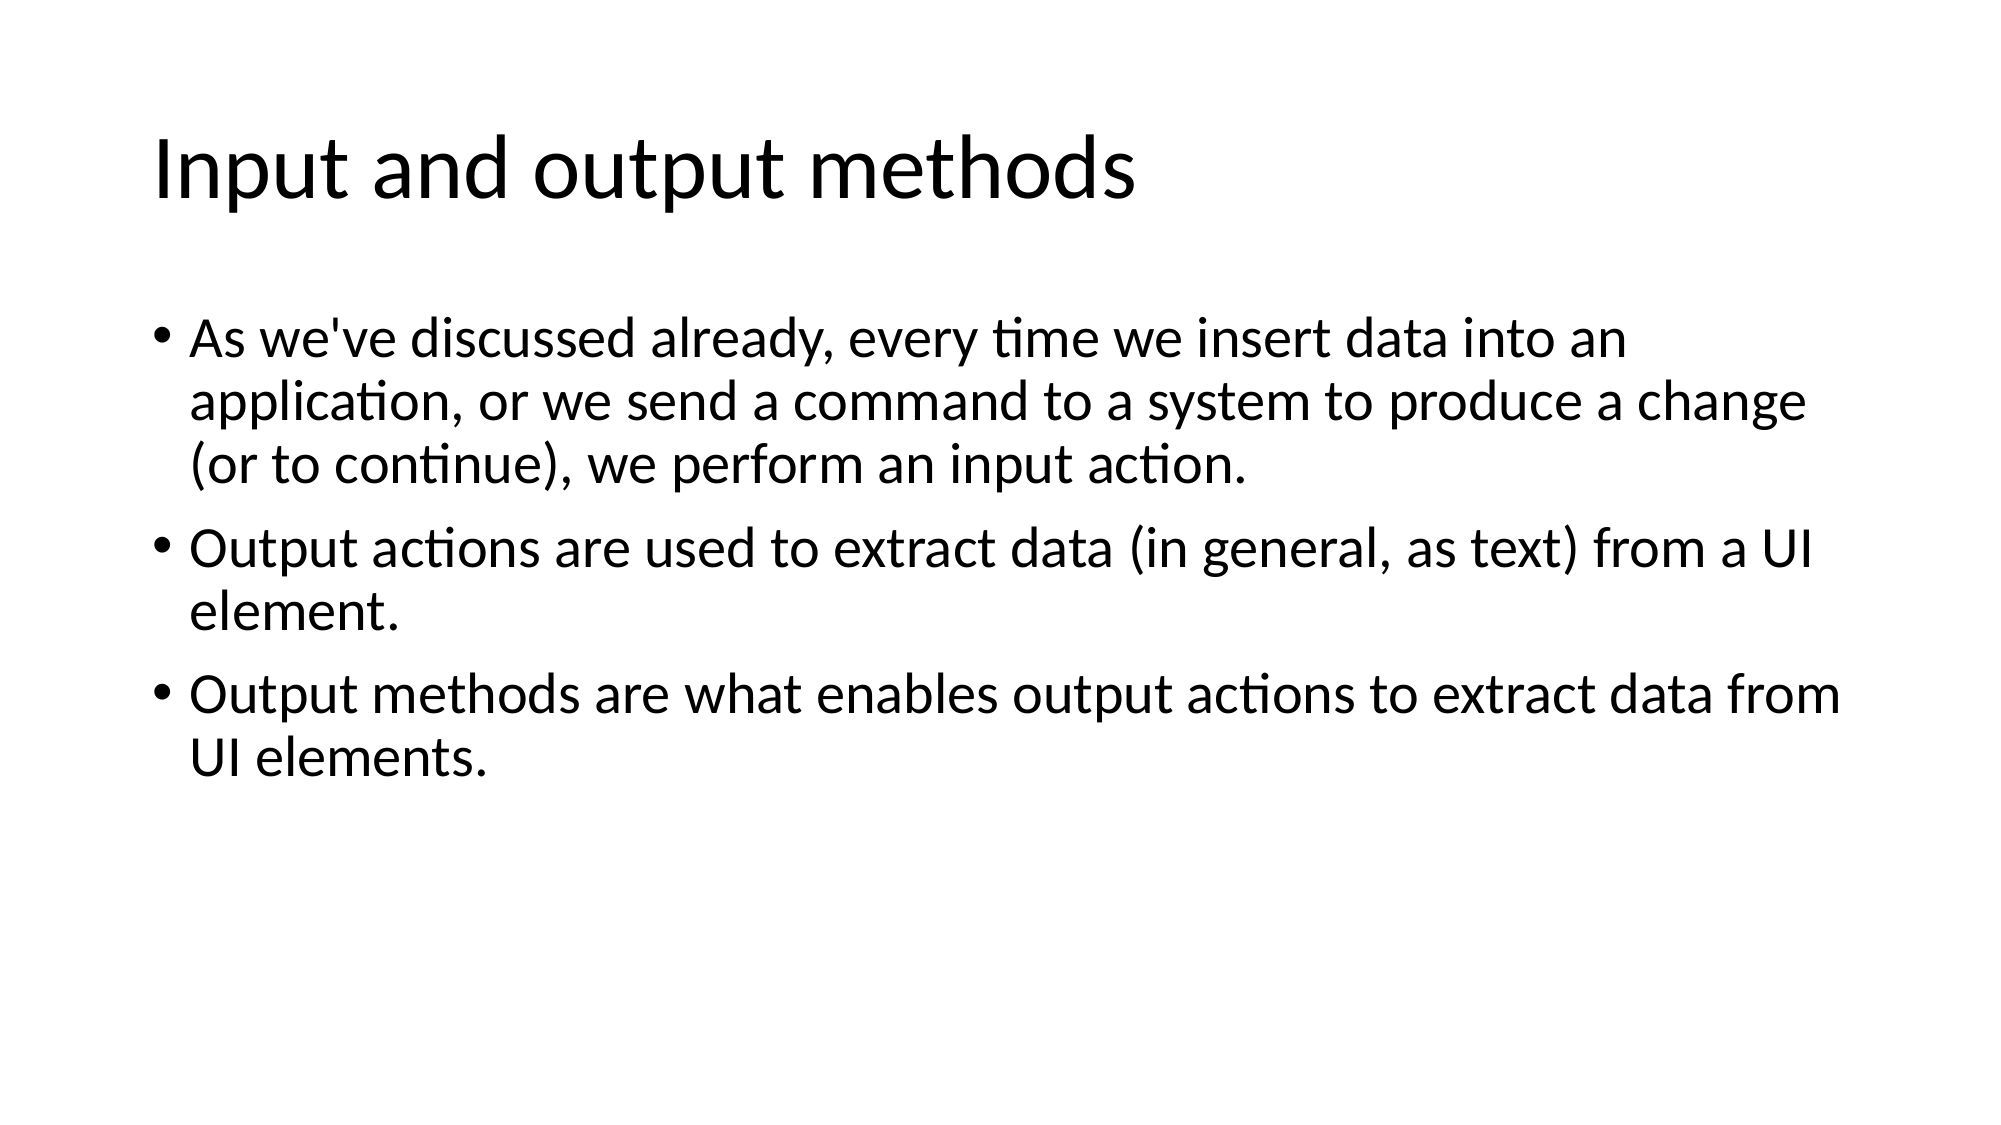

# Input and output methods
As we've discussed already, every time we insert data into an application, or we send a command to a system to produce a change (or to continue), we perform an input action.
Output actions are used to extract data (in general, as text) from a UI element.
Output methods are what enables output actions to extract data from UI elements.